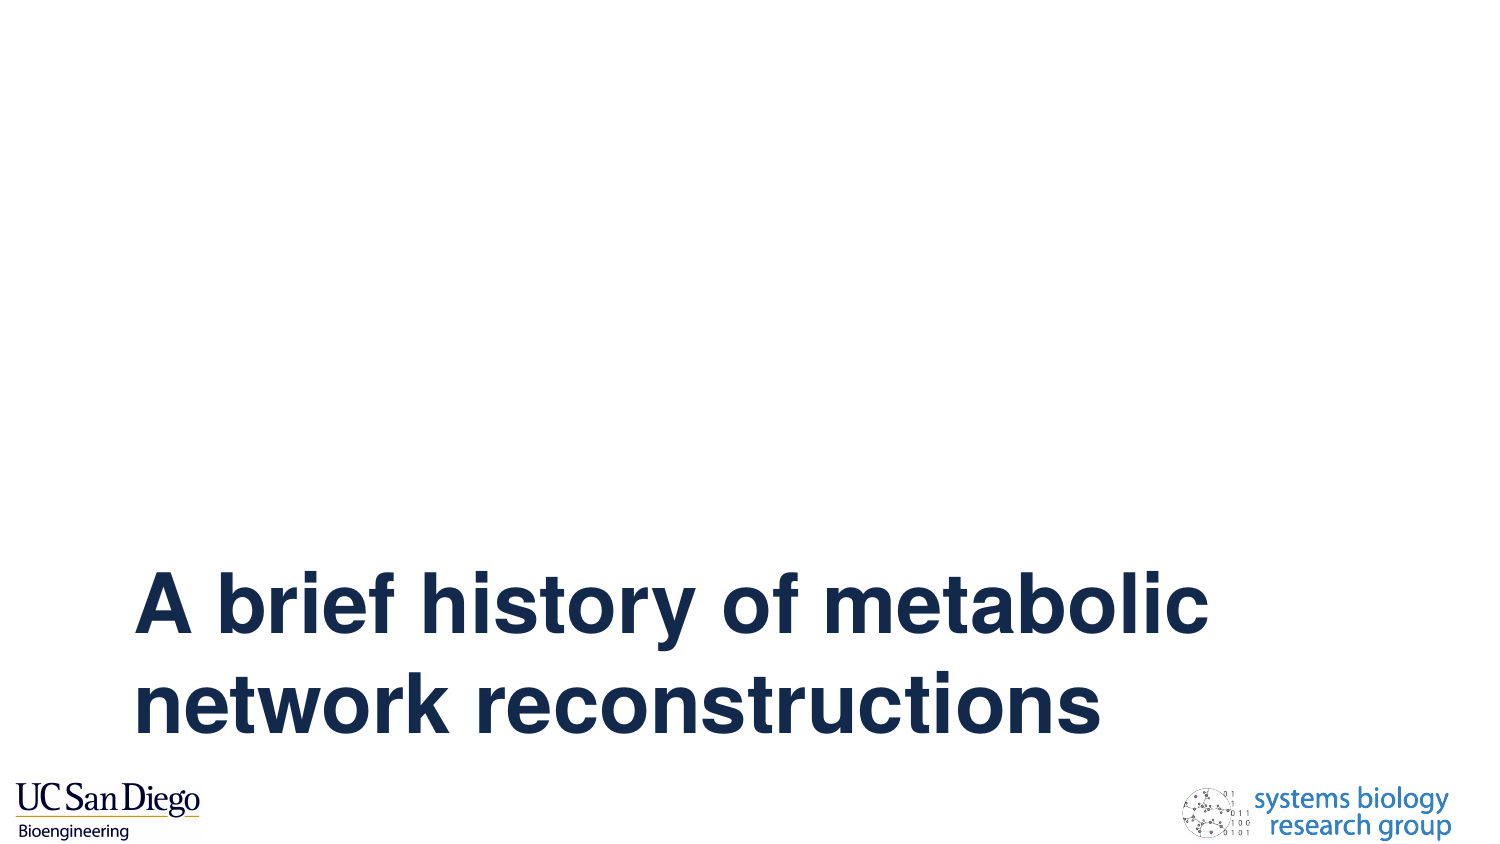

# A brief history of metabolic network reconstructions